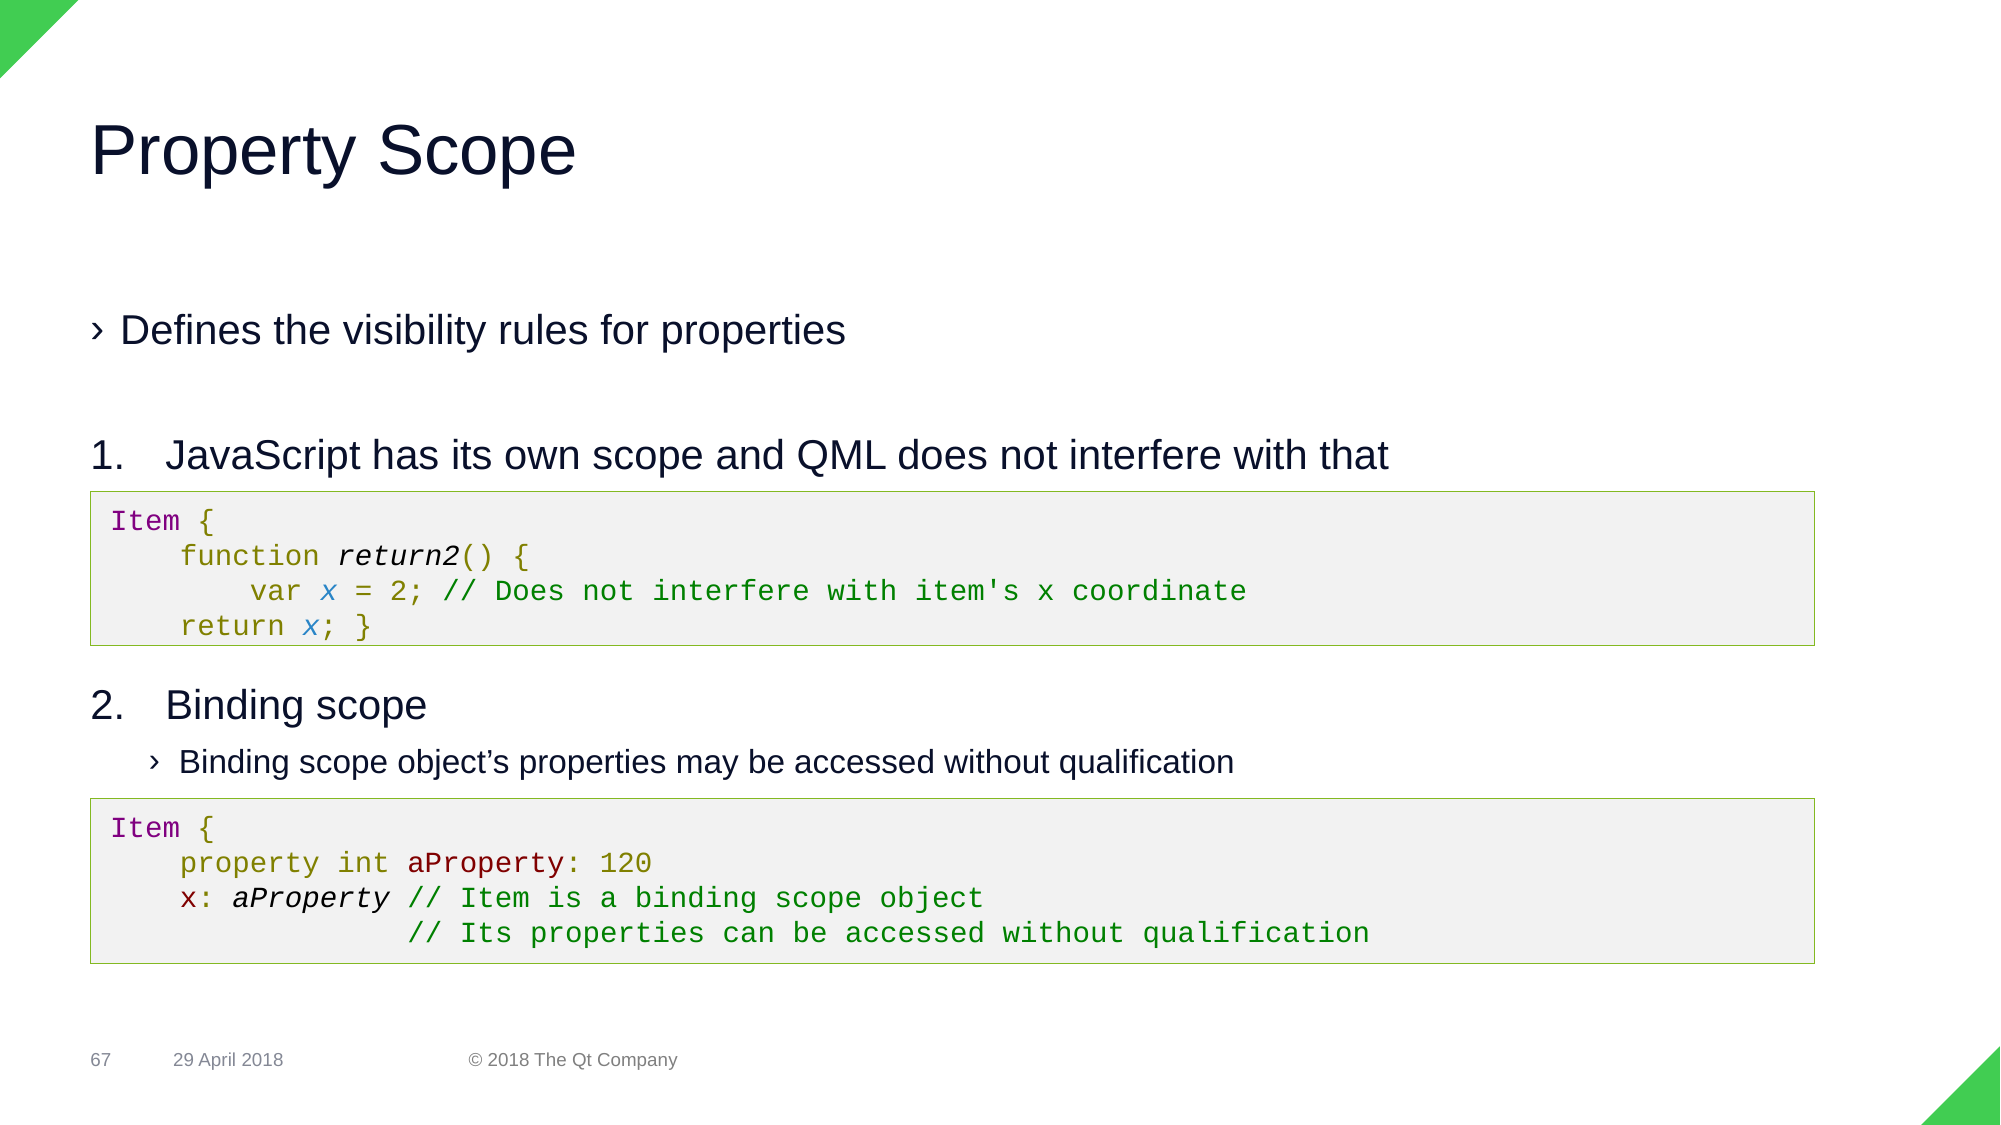

# Property Scope
Defines the visibility rules for properties

JavaScript has its own scope and QML does not interfere with that

Binding scope
Binding scope object’s properties may be accessed without qualification

Item {
    function return2() {
        var x = 2; // Does not interfere with item's x coordinate
    return x; }
Item {
    property int aProperty: 120
    x: aProperty // Item is a binding scope object
                 // Its properties can be accessed without qualification
67
29 April 2018
© 2018 The Qt Company